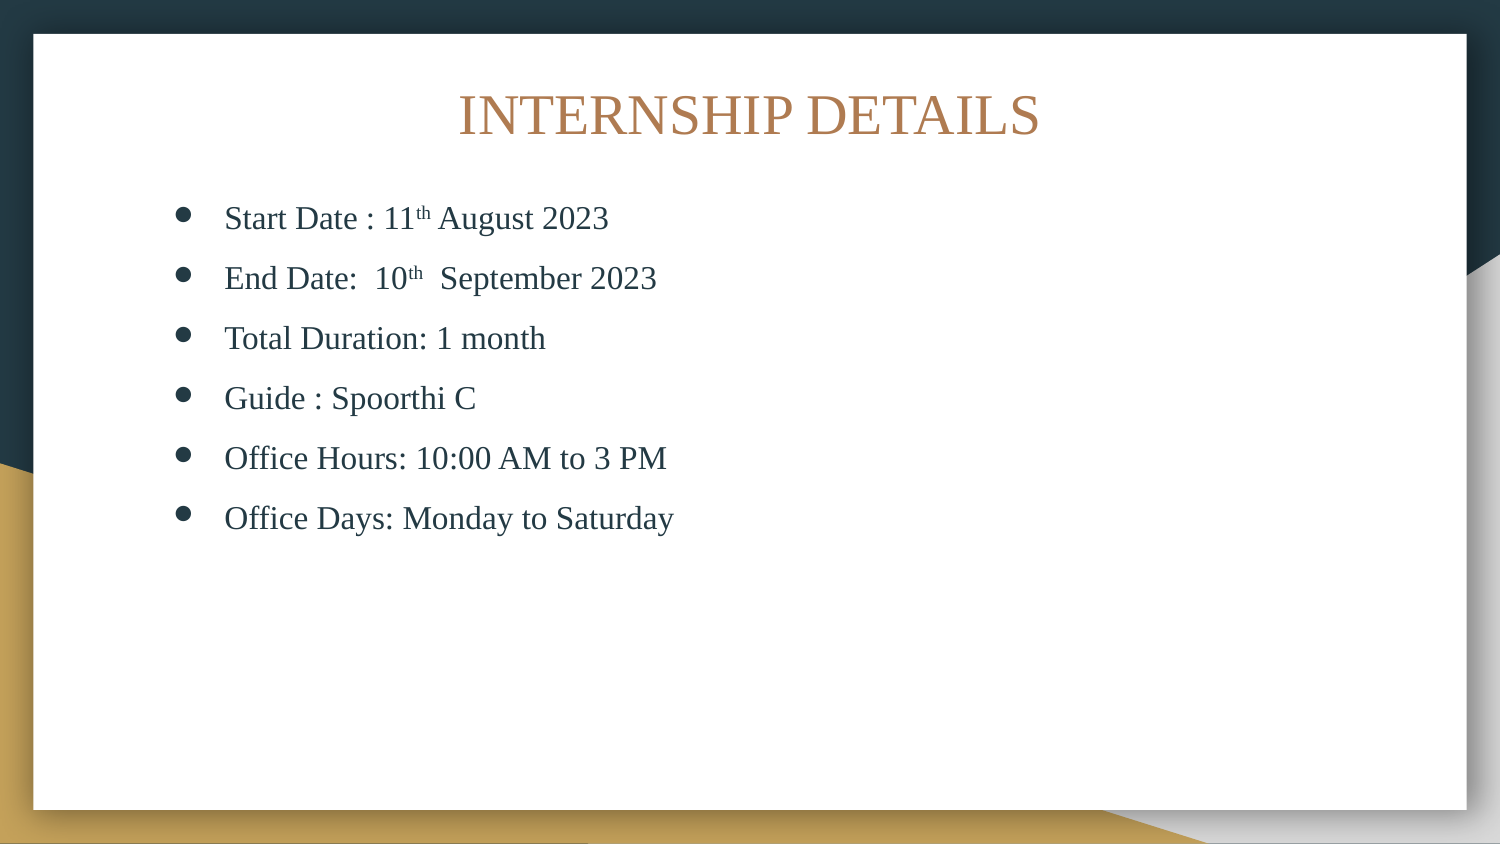

# INTERNSHIP DETAILS
Start Date : 11th August 2023
End Date:  10th  September 2023
Total Duration: 1 month
Guide : Spoorthi C
Office Hours: 10:00 AM to 3 PM
Office Days: Monday to Saturday